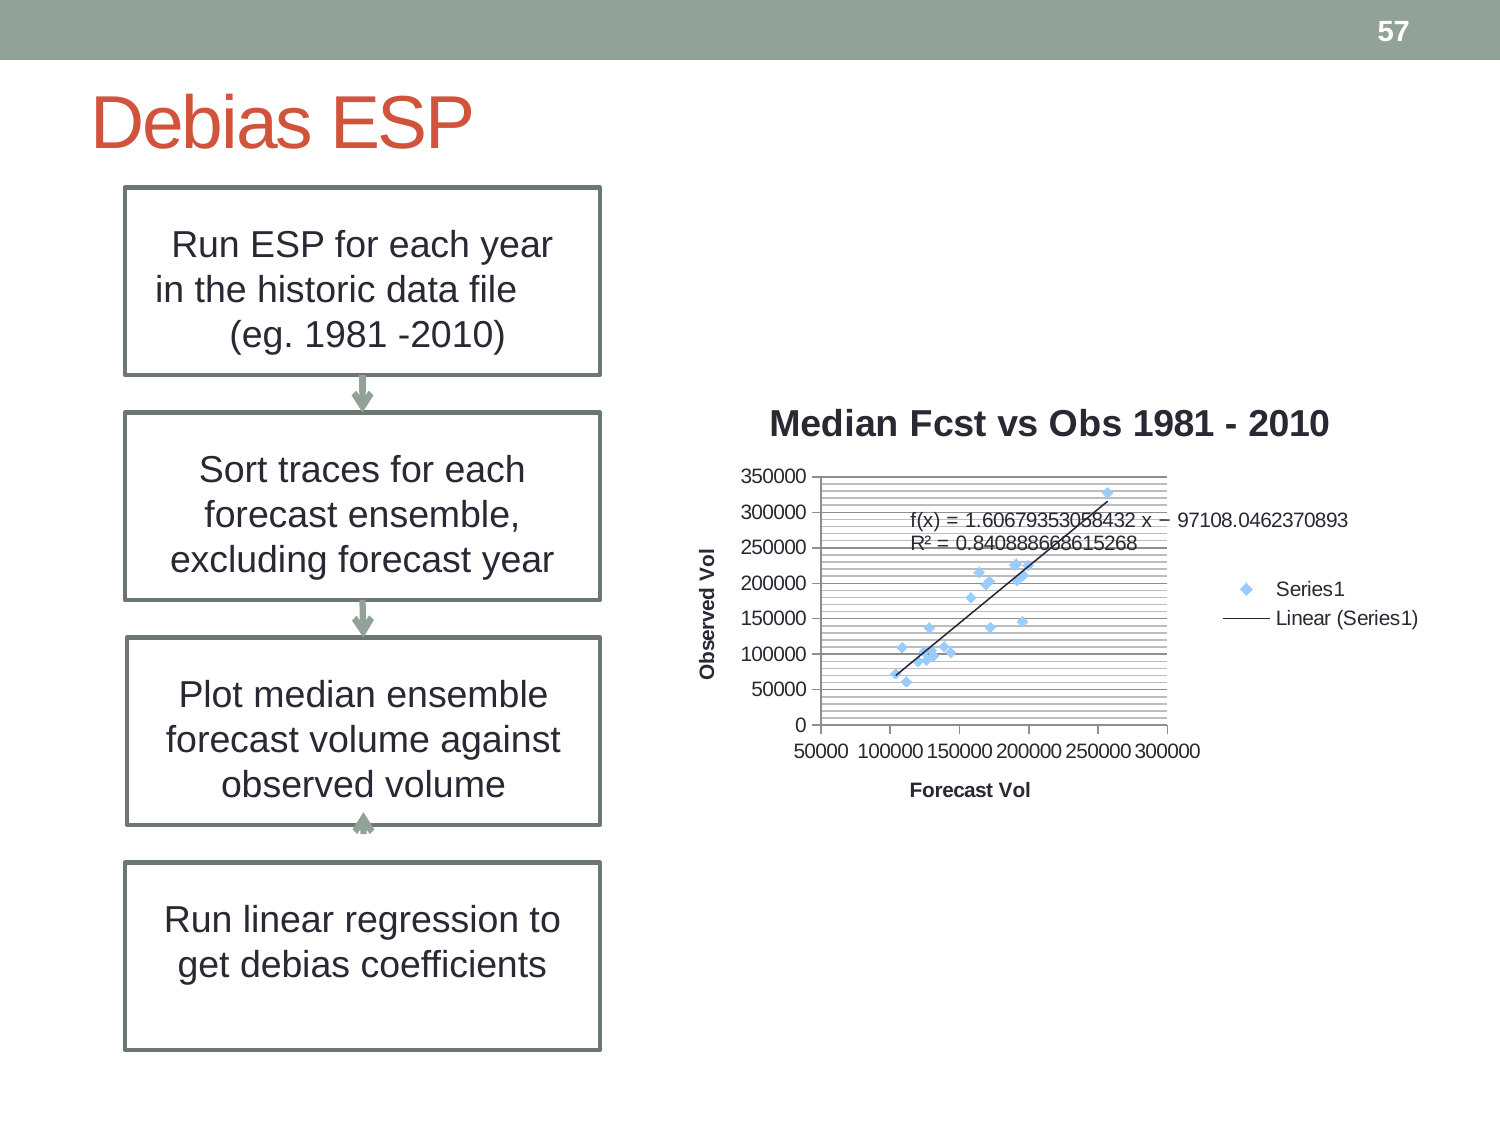

57
# Debias ESP

Run ESP for each year in the historic data file       (eg. 1981 -2010)

### Chart: Median Fcst vs Obs 1981 - 2010

| Category |  |
|---|---|
Sort traces for each forecast ensemble, excluding forecast year

Plot median ensemble forecast volume against observed volume

Run linear regression to get debias coefficients